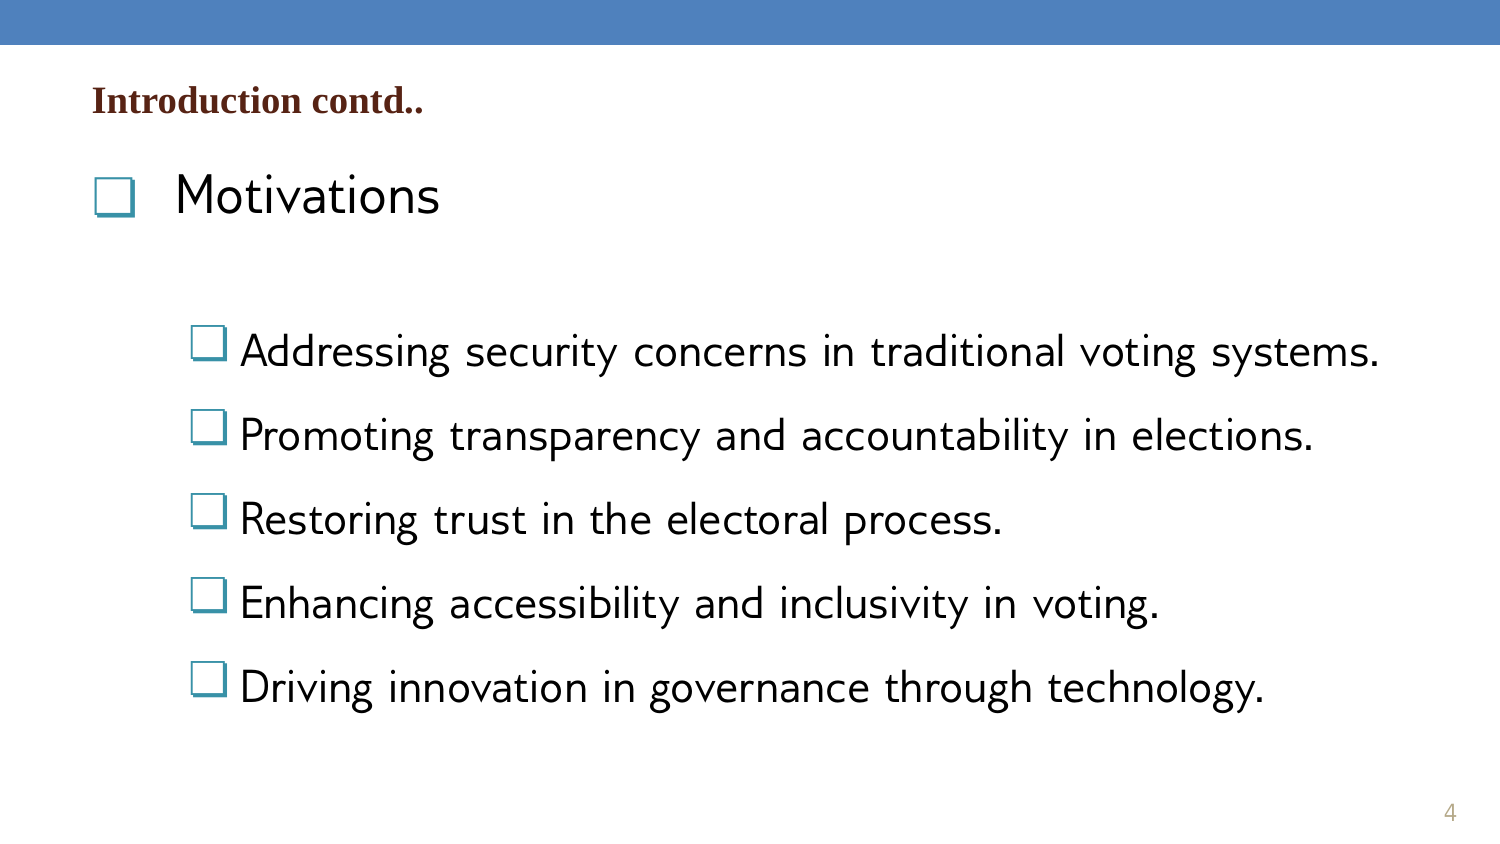

# Introduction contd..
Motivations

 Addressing security concerns in traditional voting systems.
 Promoting transparency and accountability in elections.
 Restoring trust in the electoral process.
 Enhancing accessibility and inclusivity in voting.
 Driving innovation in governance through technology.

4